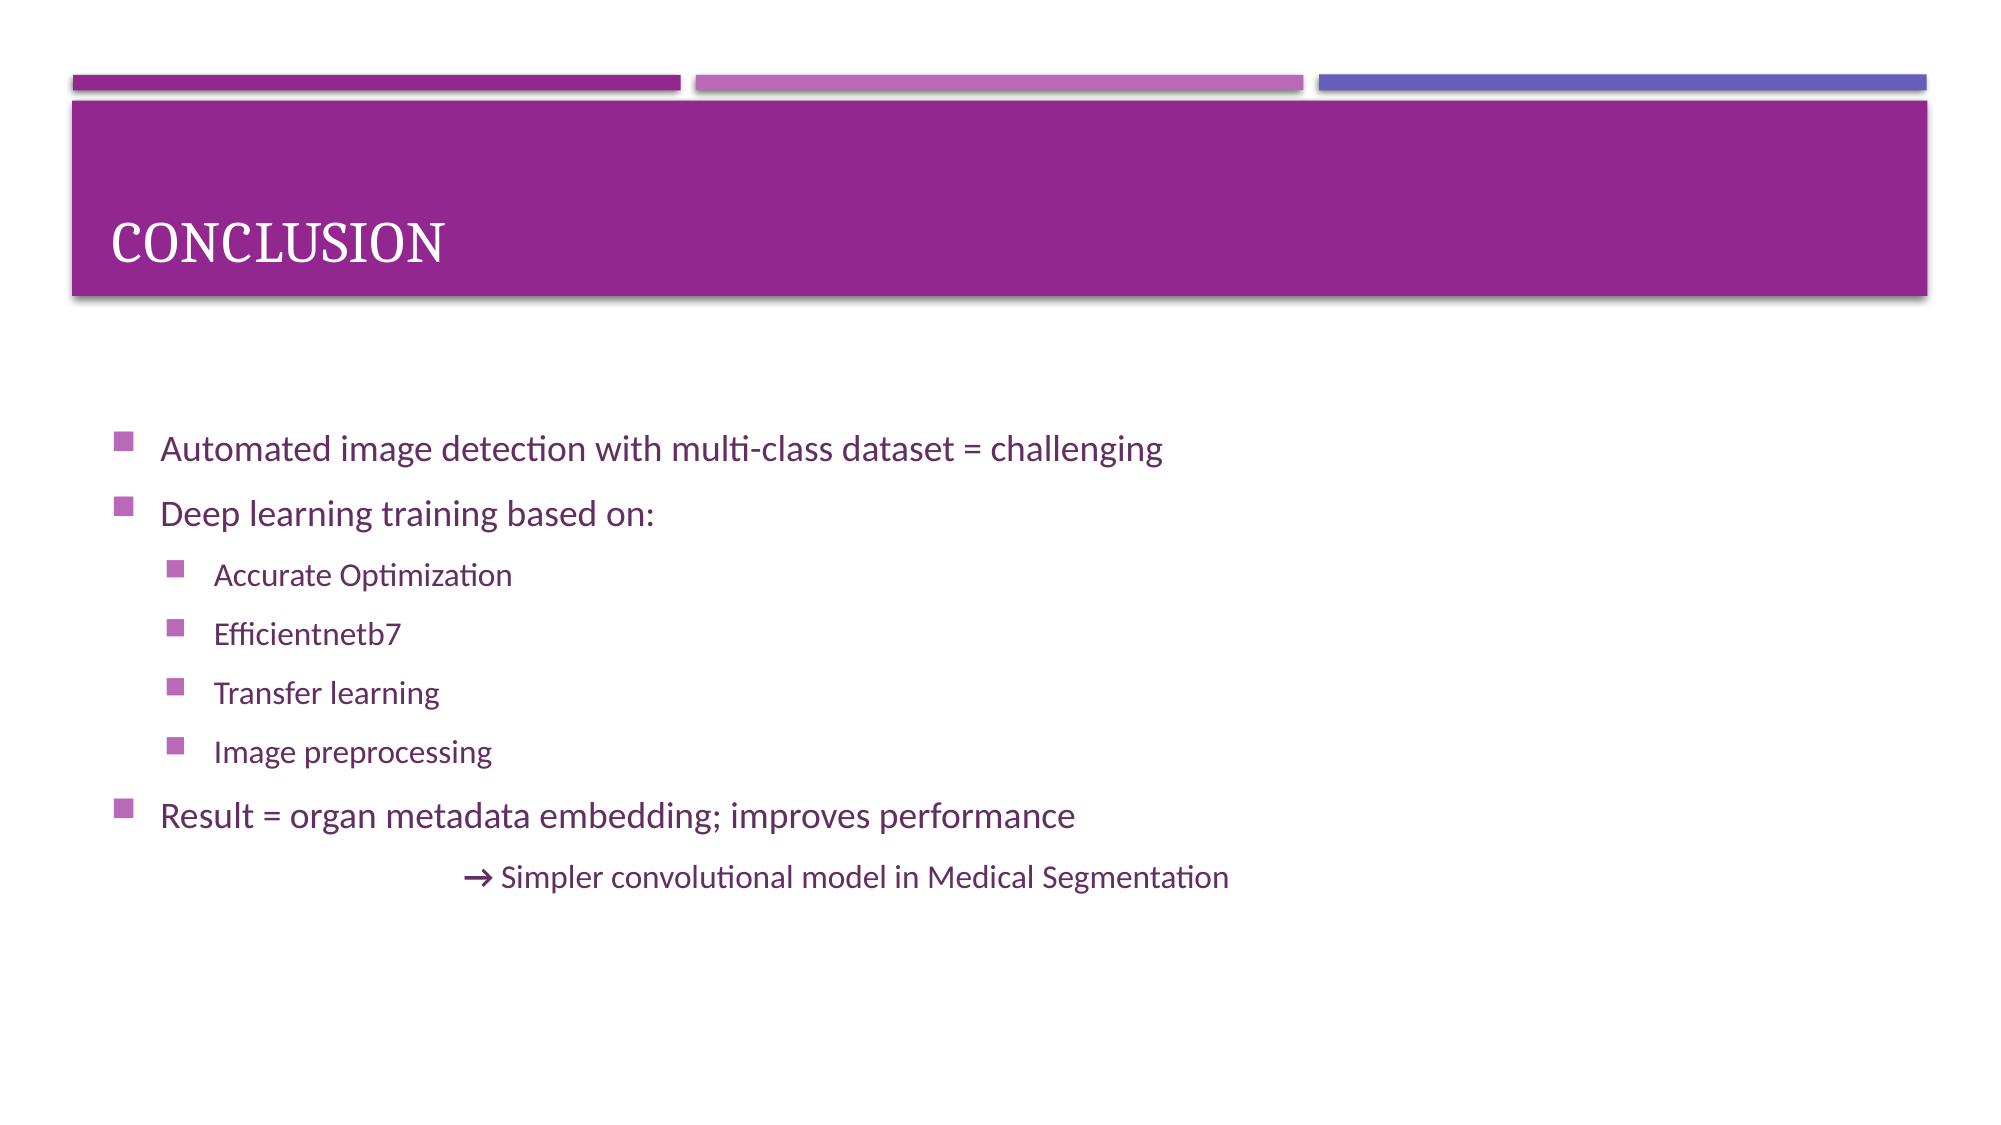

# conclusion
Automated image detection with multi-class dataset = challenging
Deep learning training based on:
Accurate Optimization
Efficientnetb7
Transfer learning
Image preprocessing
Result = organ metadata embedding; improves performance
		→ Simpler convolutional model in Medical Segmentation